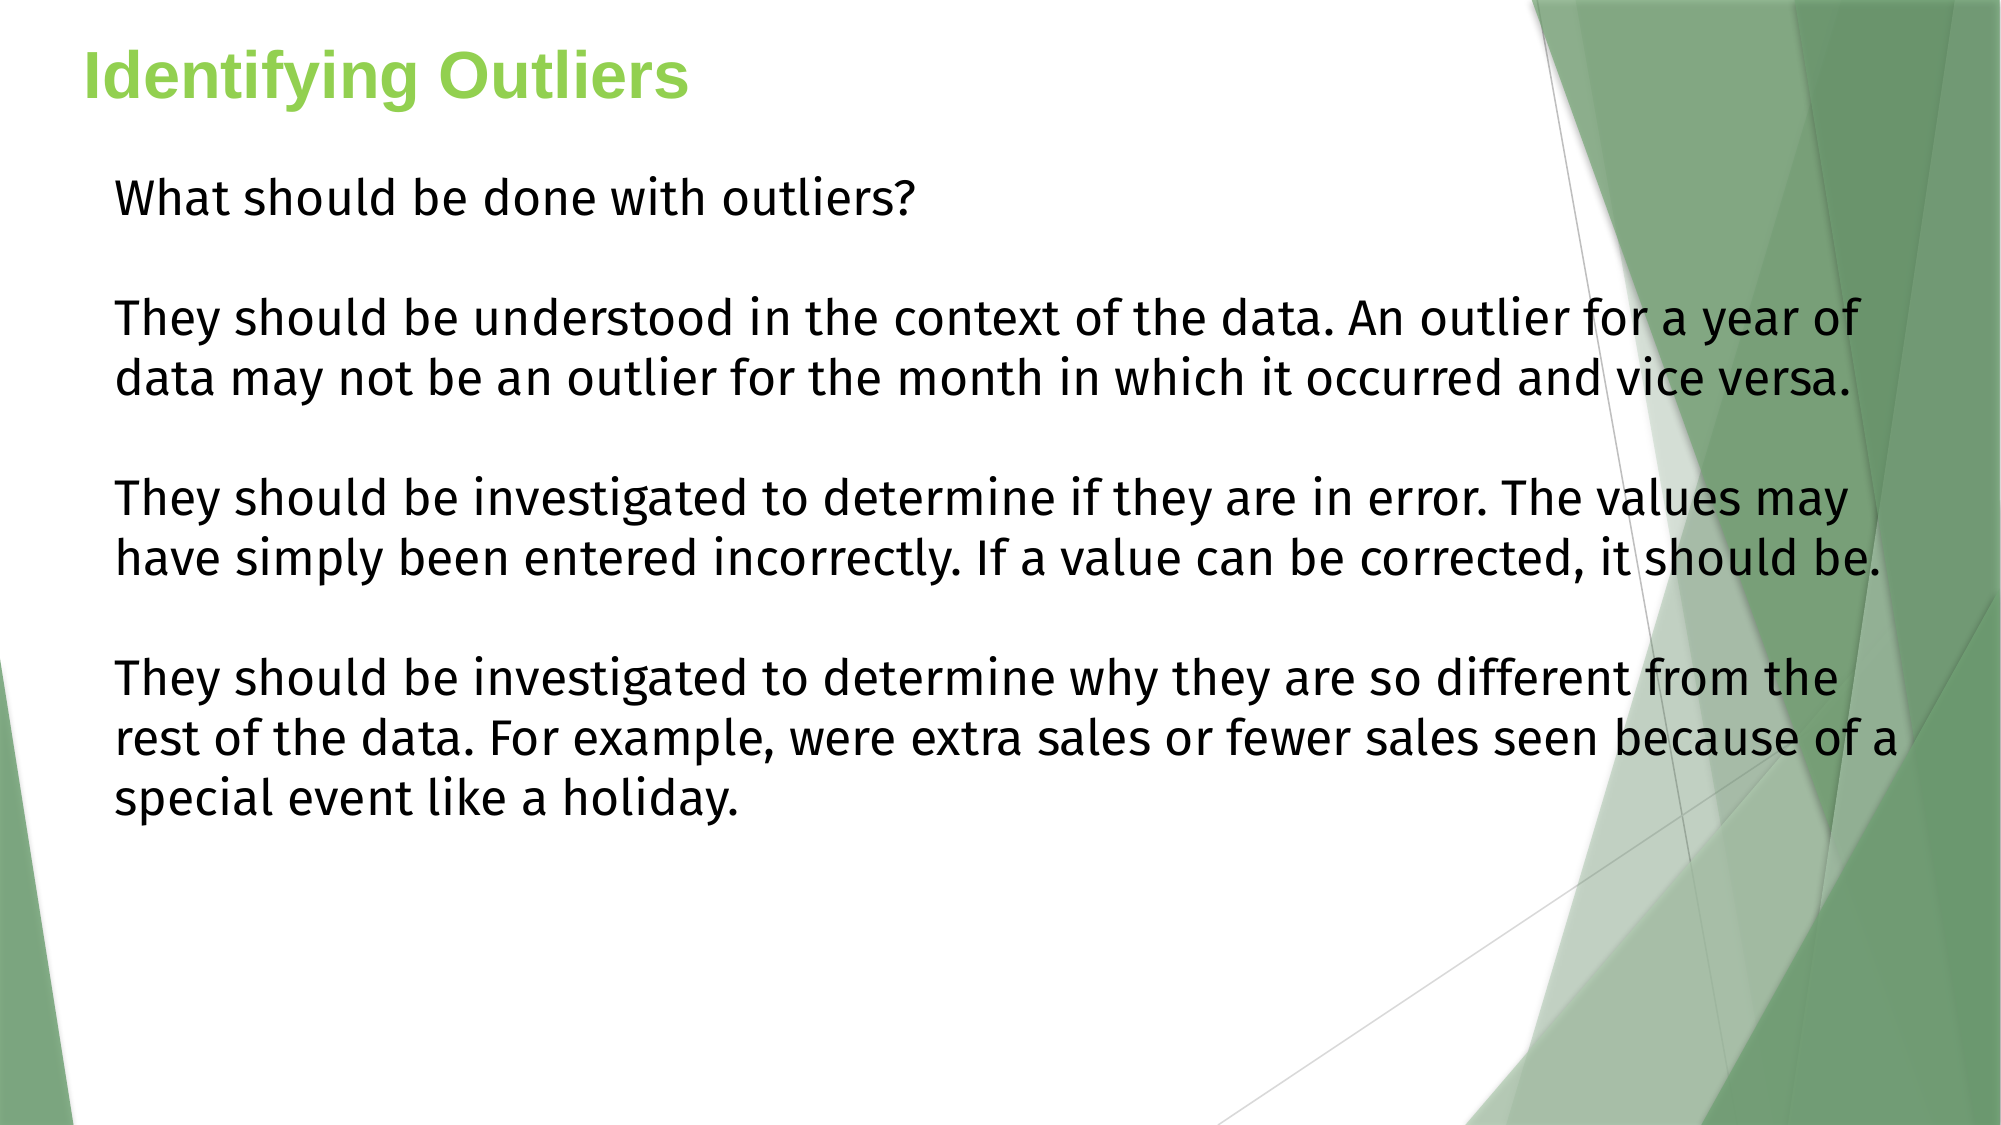

Identifying Outliers
What should be done with outliers?

They should be understood in the context of the data. An outlier for a year of data may not be an outlier for the month in which it occurred and vice versa.

They should be investigated to determine if they are in error. The values may have simply been entered incorrectly. If a value can be corrected, it should be.

They should be investigated to determine why they are so different from the rest of the data. For example, were extra sales or fewer sales seen because of a special event like a holiday.